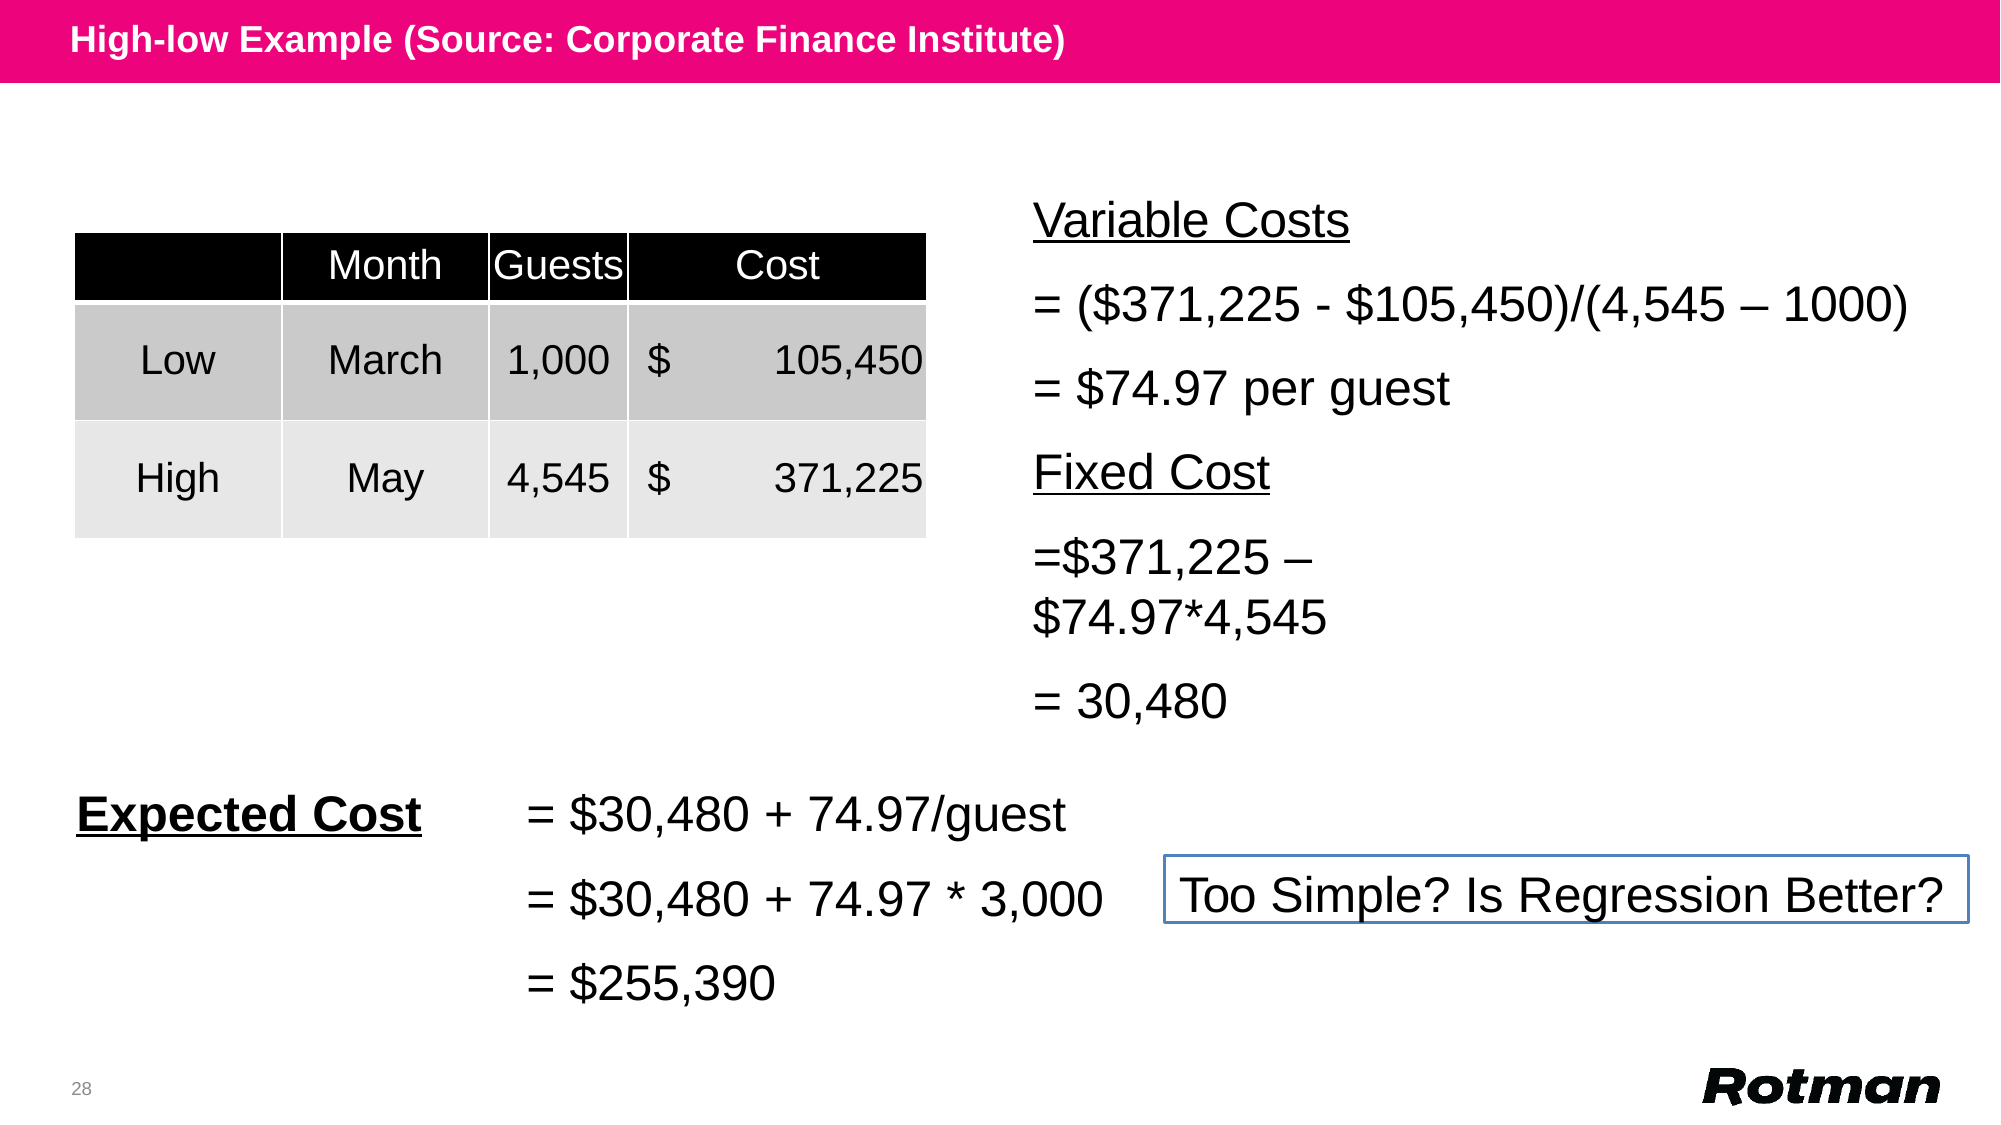

High-low Example (Source: Corporate Finance Institute)
Variable Costs
= ($371,225 - $105,450)/(4,545 – 1000)
= $74.97 per guest Fixed Cost
=$371,225 – $74.97*4,545
= 30,480
|  | Month | Guests | Cost |
| --- | --- | --- | --- |
| Low | March | 1,000 | $ 105,450 |
| High | May | 4,545 | $ 371,225 |
= $30,480 + 74.97/guest
= $30,480 + 74.97 * 3,000
= $255,390
Expected Cost
Too Simple? Is Regression Better?
28